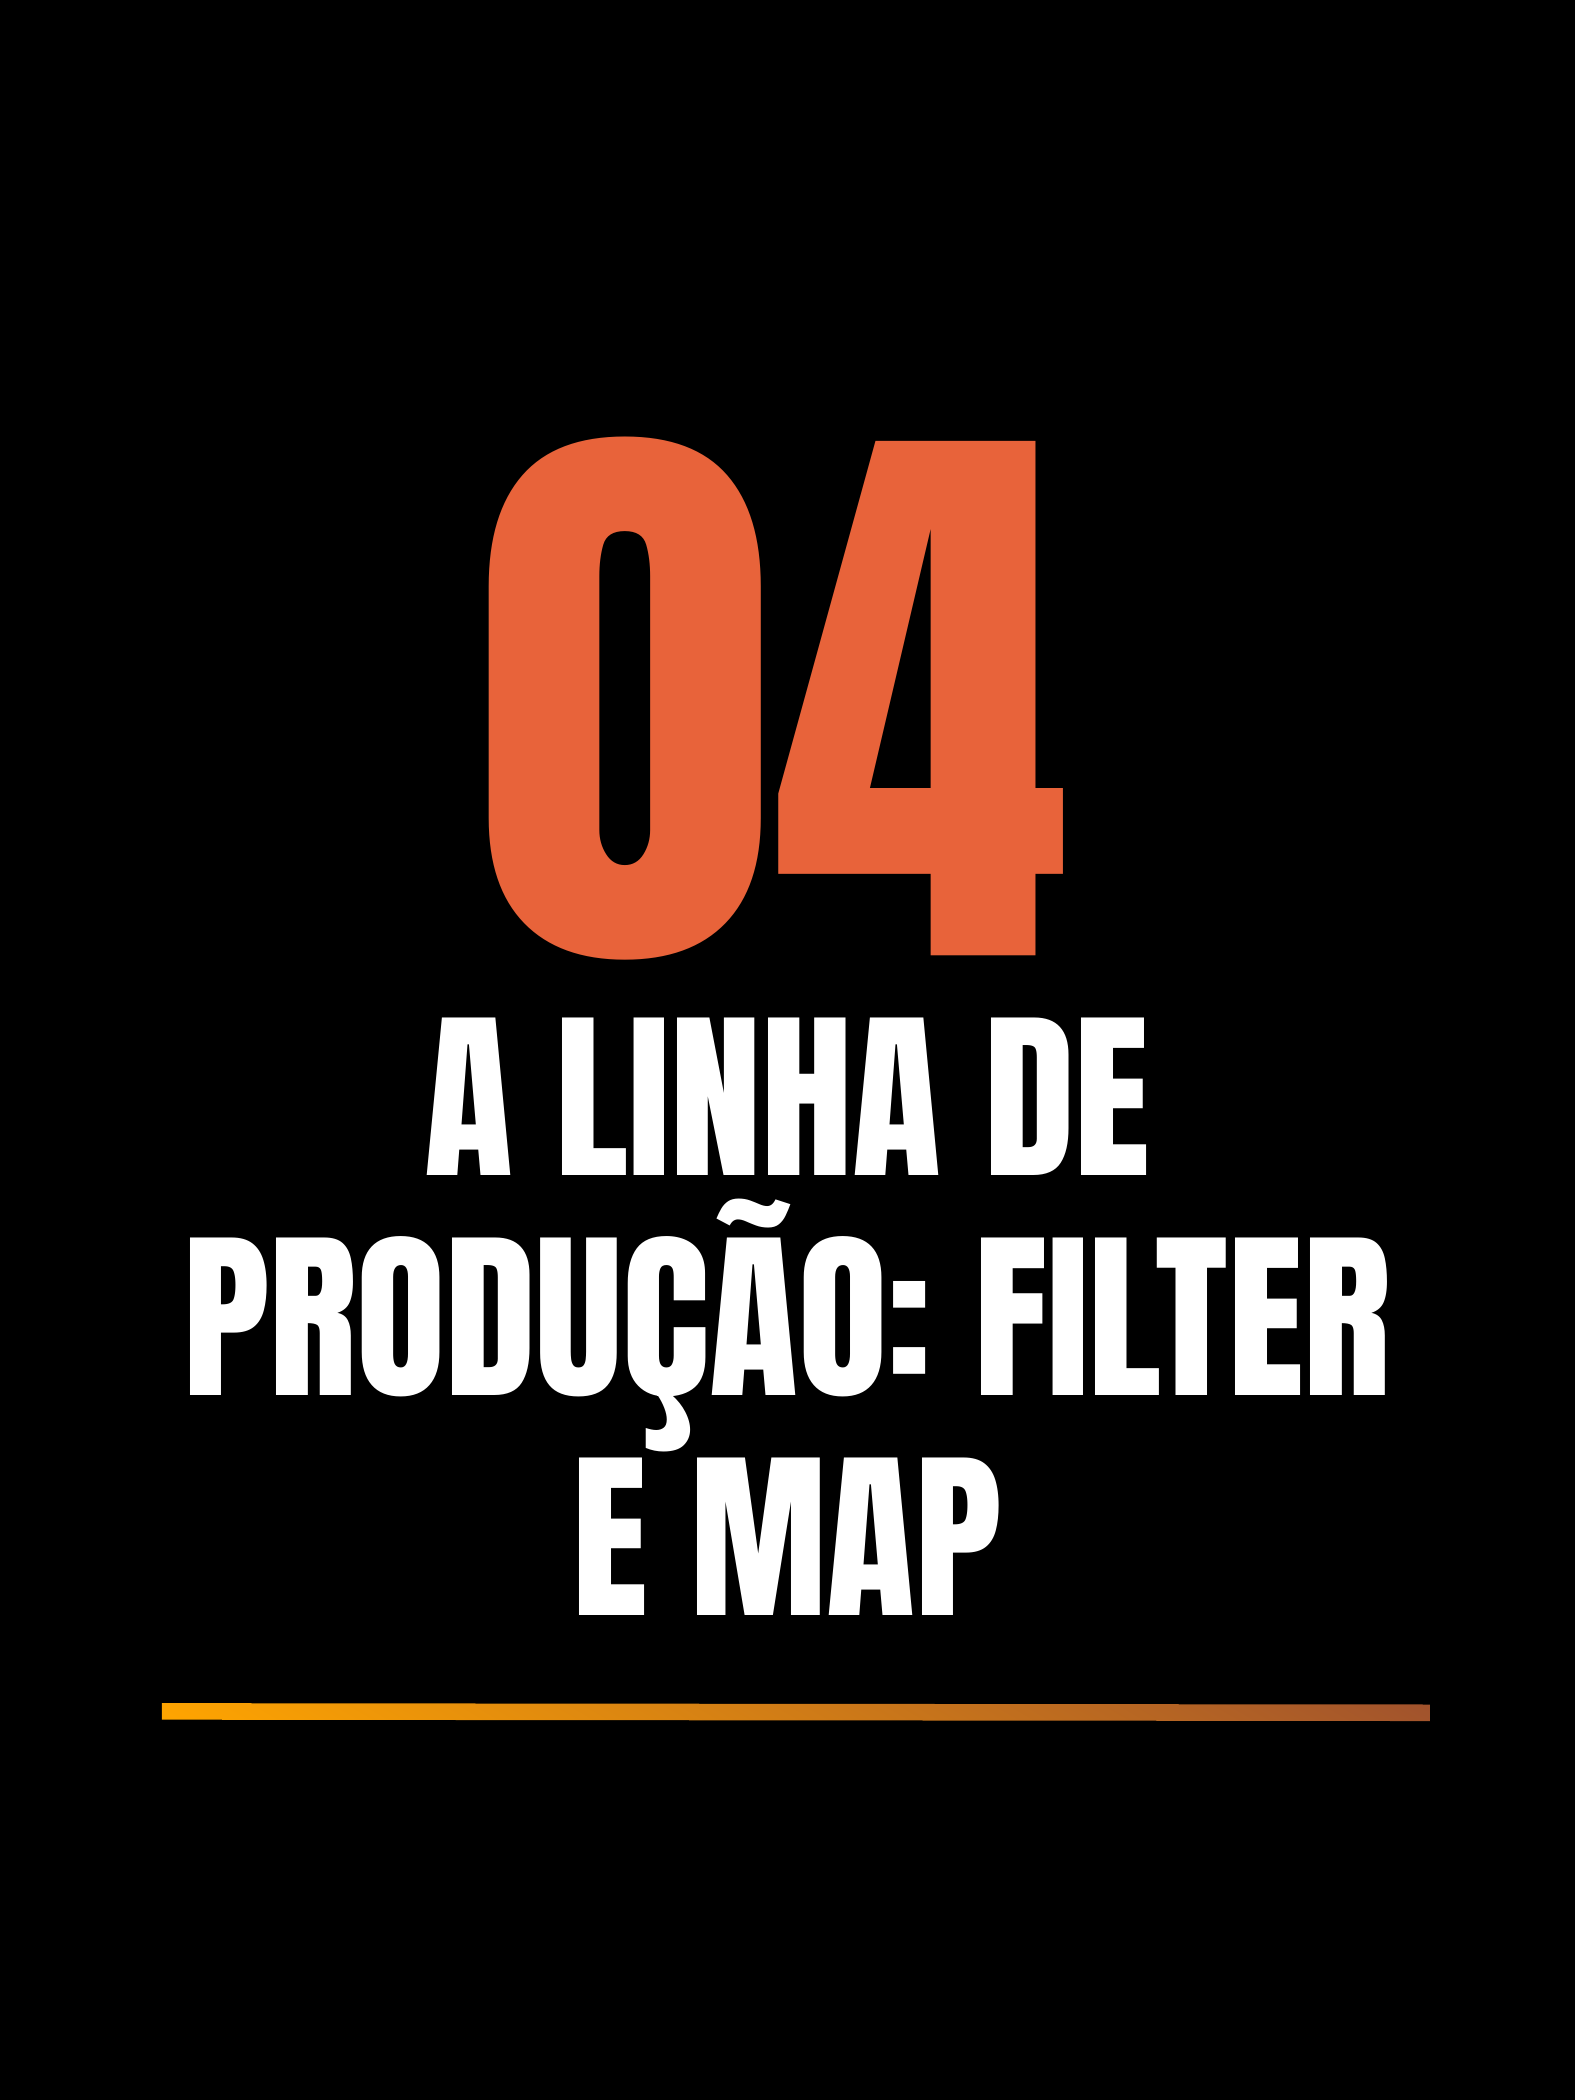

04
A LINHA DE PRODUÇÃO: FILTER E MAP

13